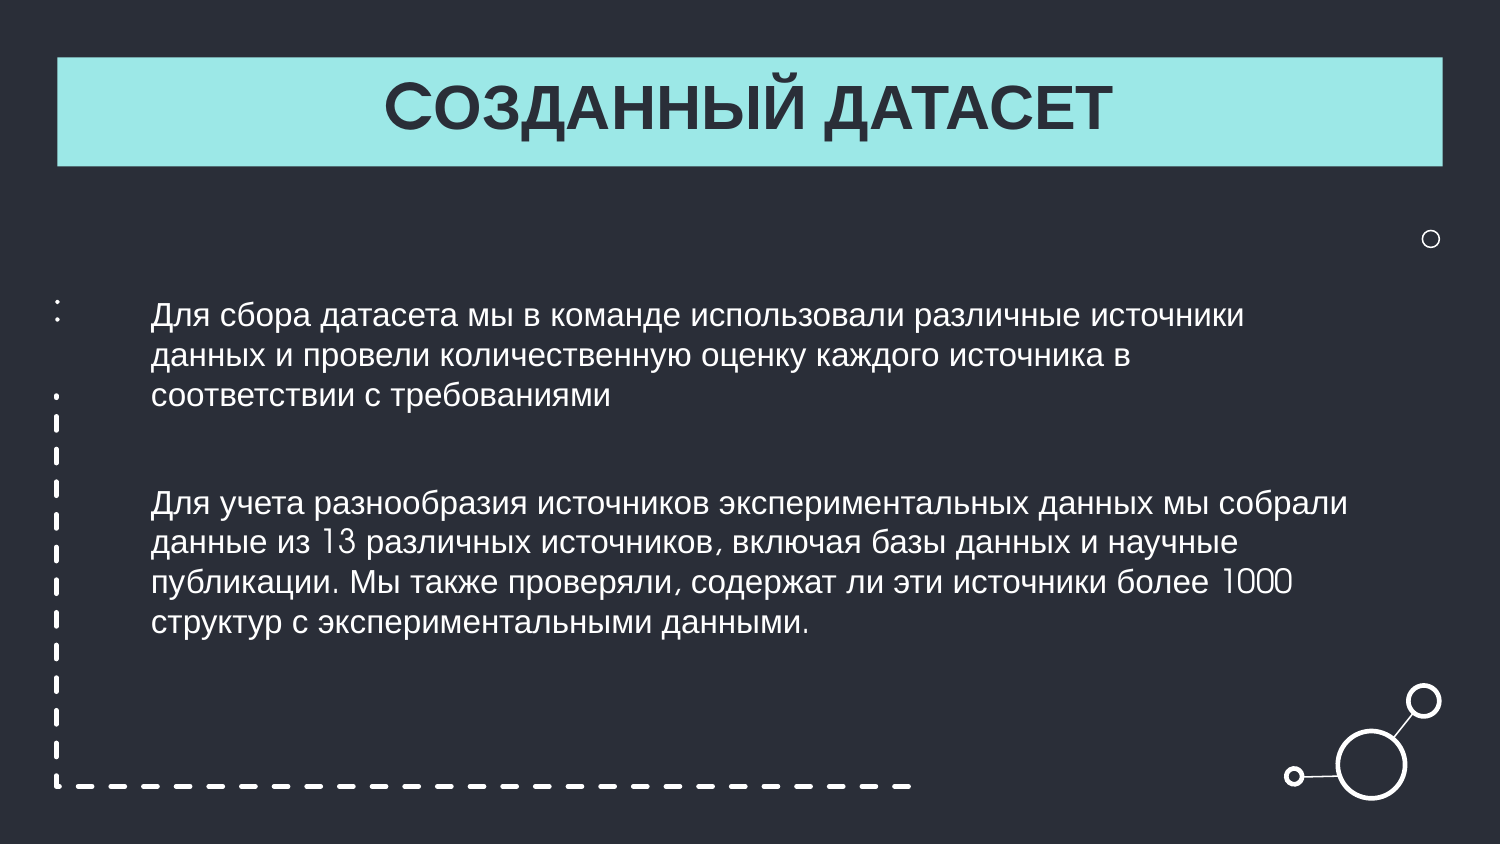

# CОЗДАННЫЙ ДАТАСЕТ

Для сбора датасета мы в команде использовали различные источники данных и провели количественную оценку каждого источника в соответствии с требованиями
Для учета разнообразия источников экспериментальных данных мы собрали данные из 13 различных источников, включая базы данных и научные публикации. Мы также проверяли, содержат ли эти источники более 1000 структур с экспериментальными данными.